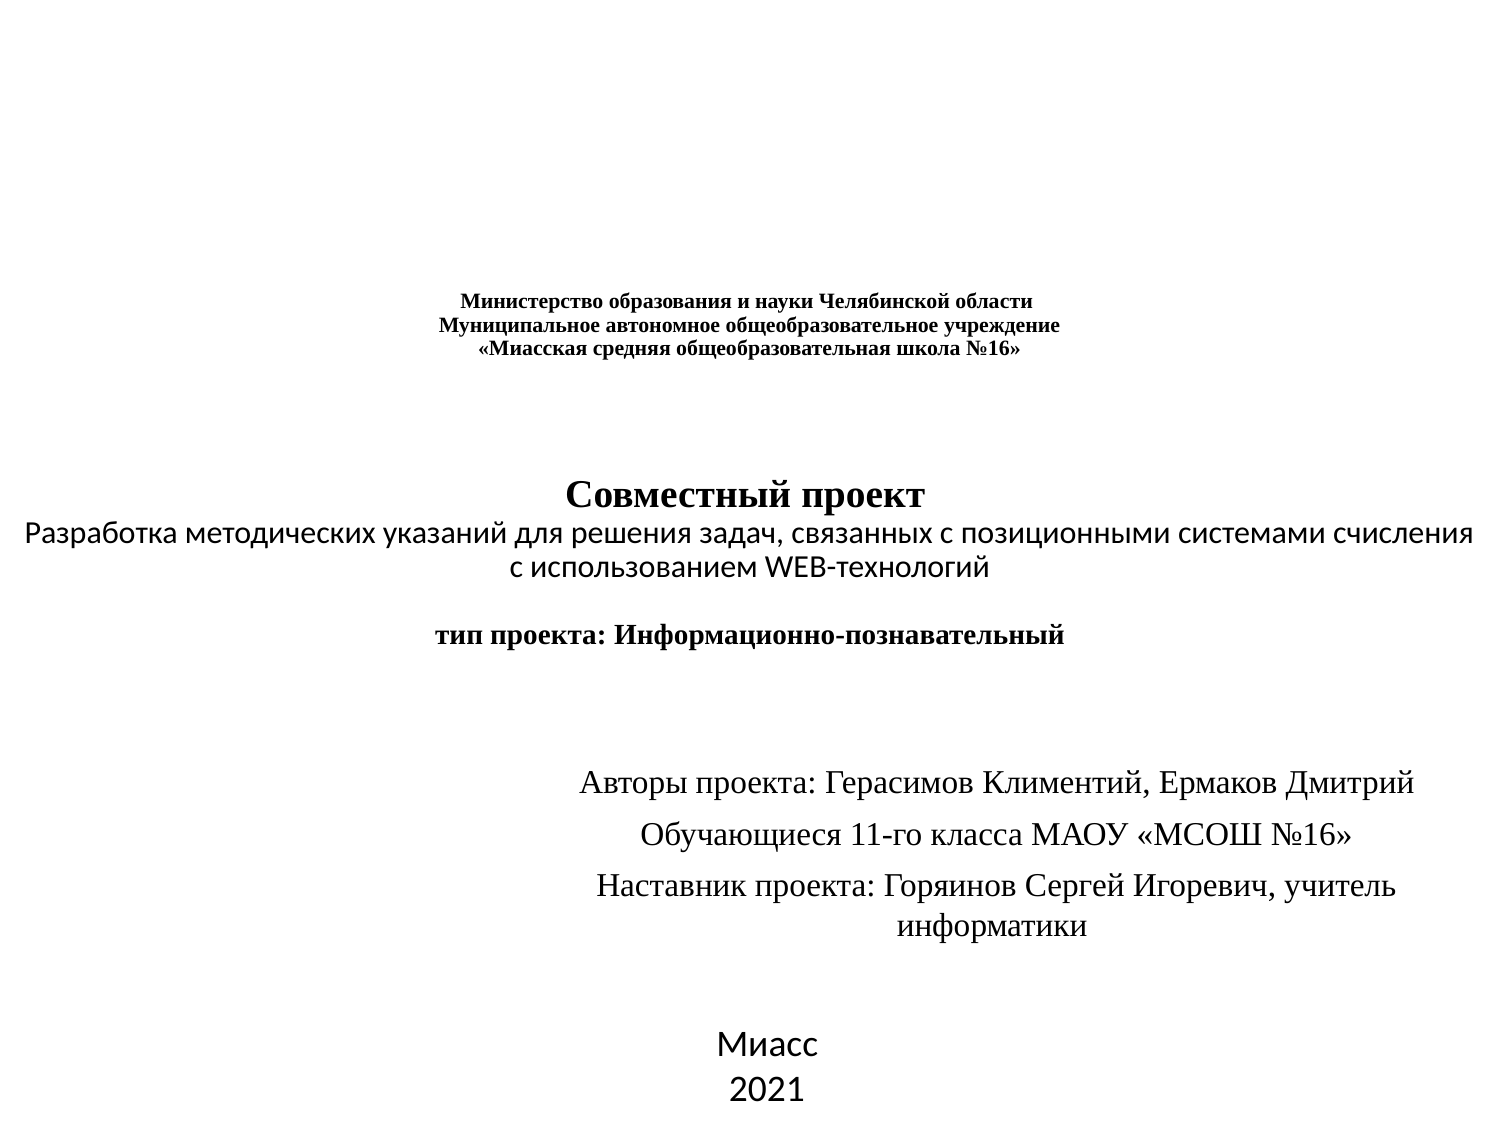

# Министерство образования и науки Челябинской области Муниципальное автономное общеобразовательное учреждение «Миасская средняя общеобразовательная школа №16» Совместный проект Разработка методических указаний для решения задач, связанных с позиционными системами счисления с использованием WEB-технологий тип проекта: Информационно-познавательный
Авторы проекта: Герасимов Климентий, Ермаков Дмитрий
Обучающиеся 11-го класса МАОУ «МСОШ №16»
Наставник проекта: Горяинов Сергей Игоревич, учитель информатики
Миасс
2021